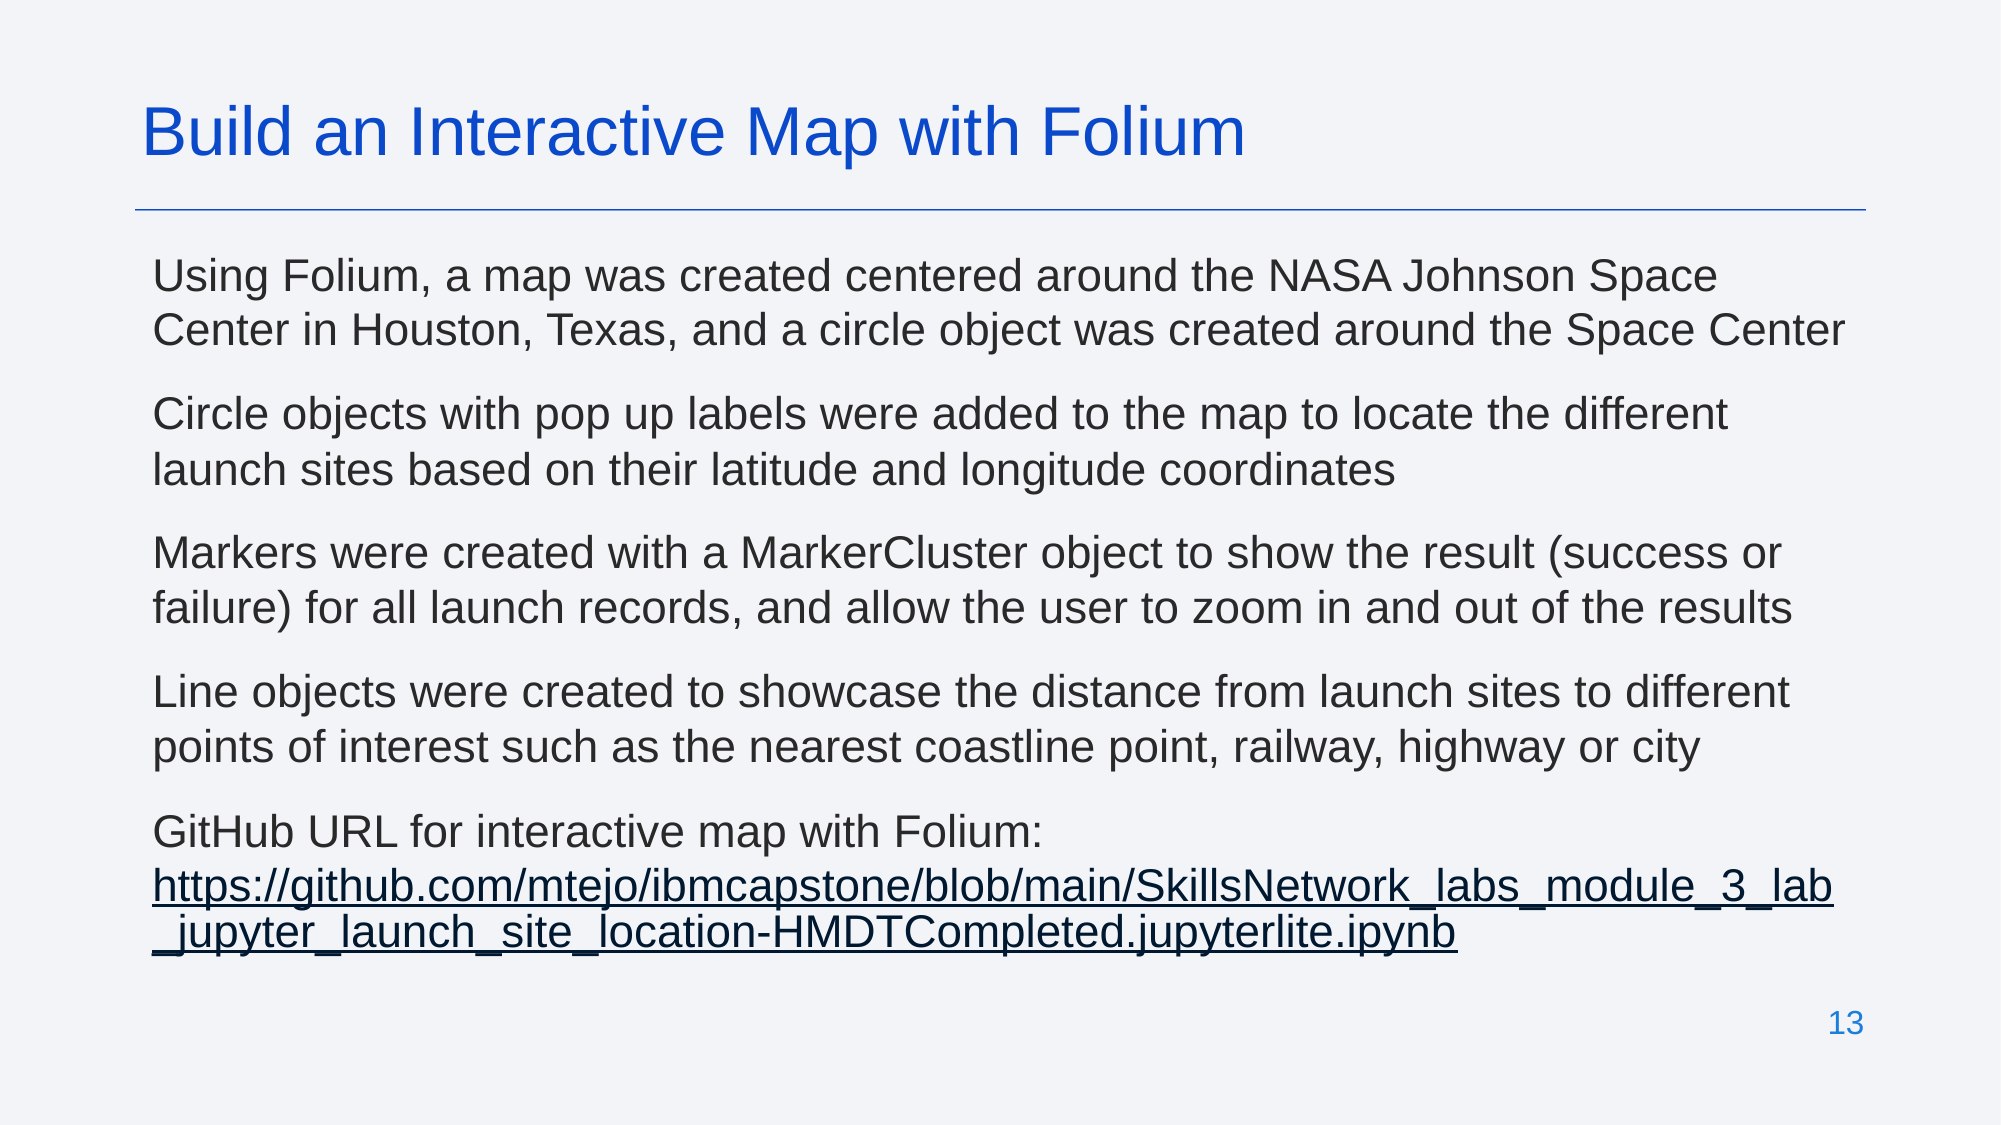

Build an Interactive Map with Folium
Using Folium, a map was created centered around the NASA Johnson Space Center in Houston, Texas, and a circle object was created around the Space Center
Circle objects with pop up labels were added to the map to locate the different launch sites based on their latitude and longitude coordinates
Markers were created with a MarkerCluster object to show the result (success or failure) for all launch records, and allow the user to zoom in and out of the results
Line objects were created to showcase the distance from launch sites to different points of interest such as the nearest coastline point, railway, highway or city
GitHub URL for interactive map with Folium: https://github.com/mtejo/ibmcapstone/blob/main/SkillsNetwork_labs_module_3_lab_jupyter_launch_site_location-HMDTCompleted.jupyterlite.ipynb

13